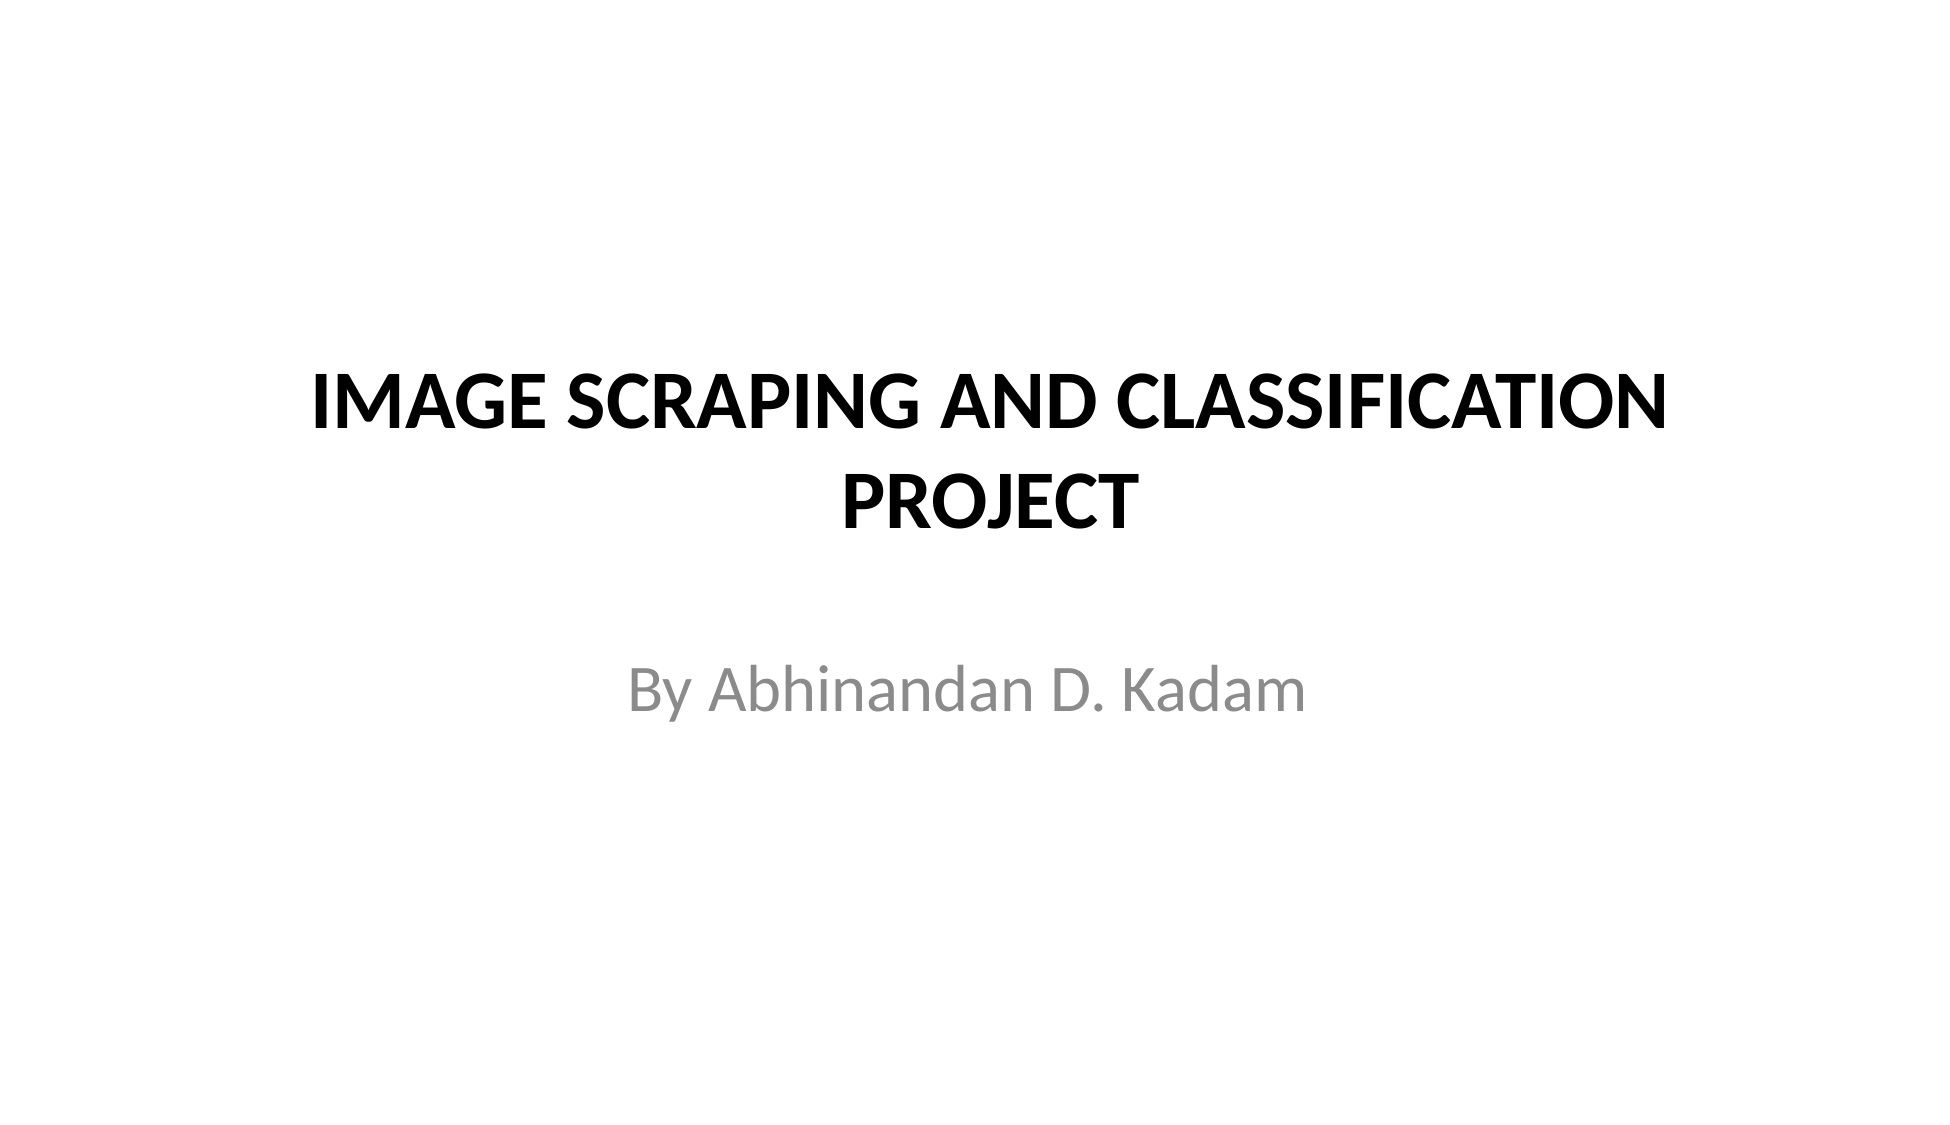

# IMAGE SCRAPING AND CLASSIFICATION PROJECT
By Abhinandan D. Kadam